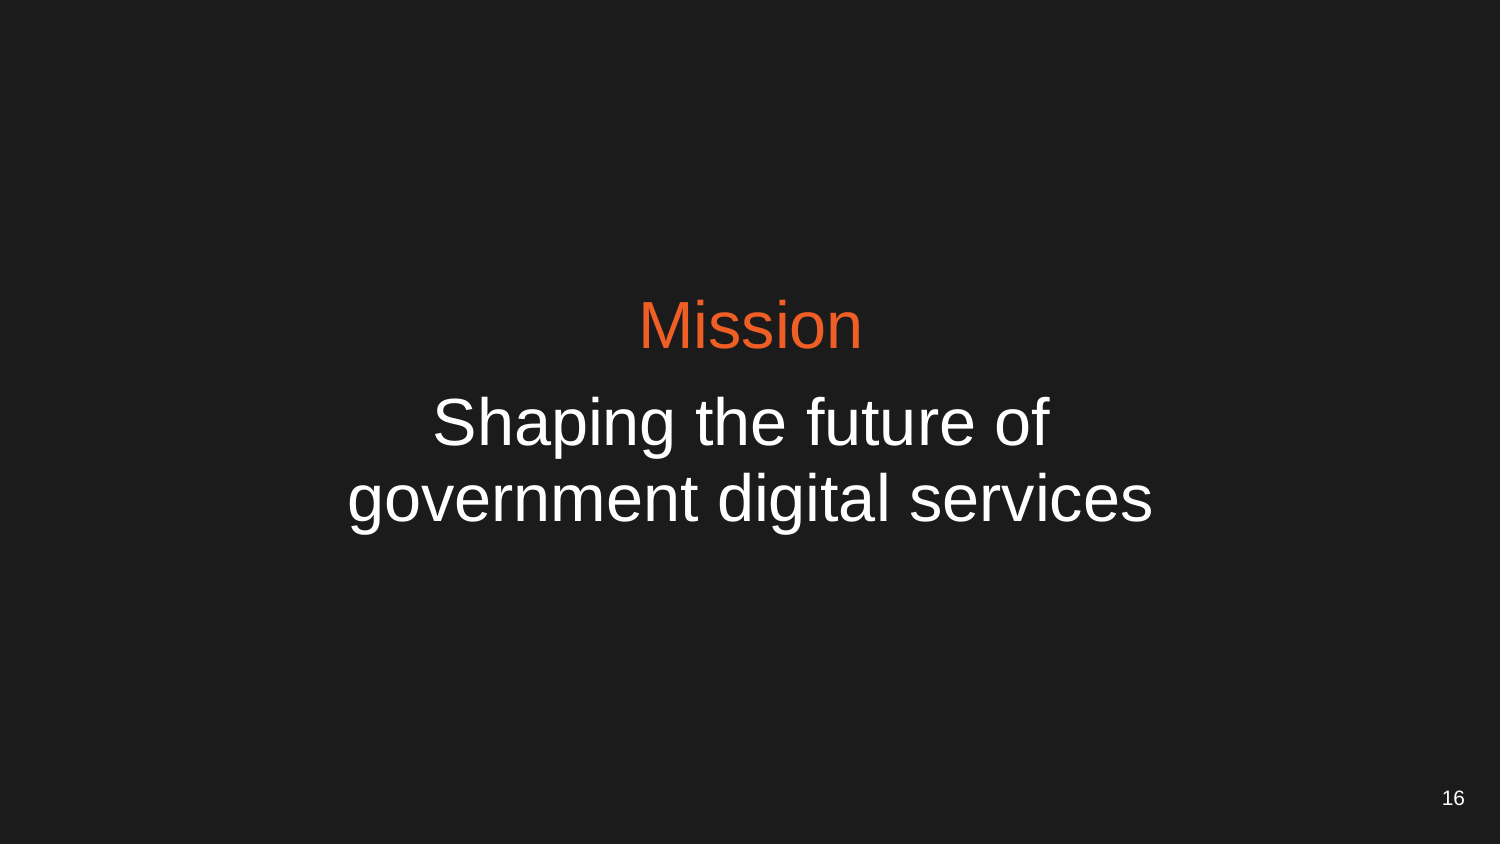

# Mission
Shaping the future of
government digital services
16